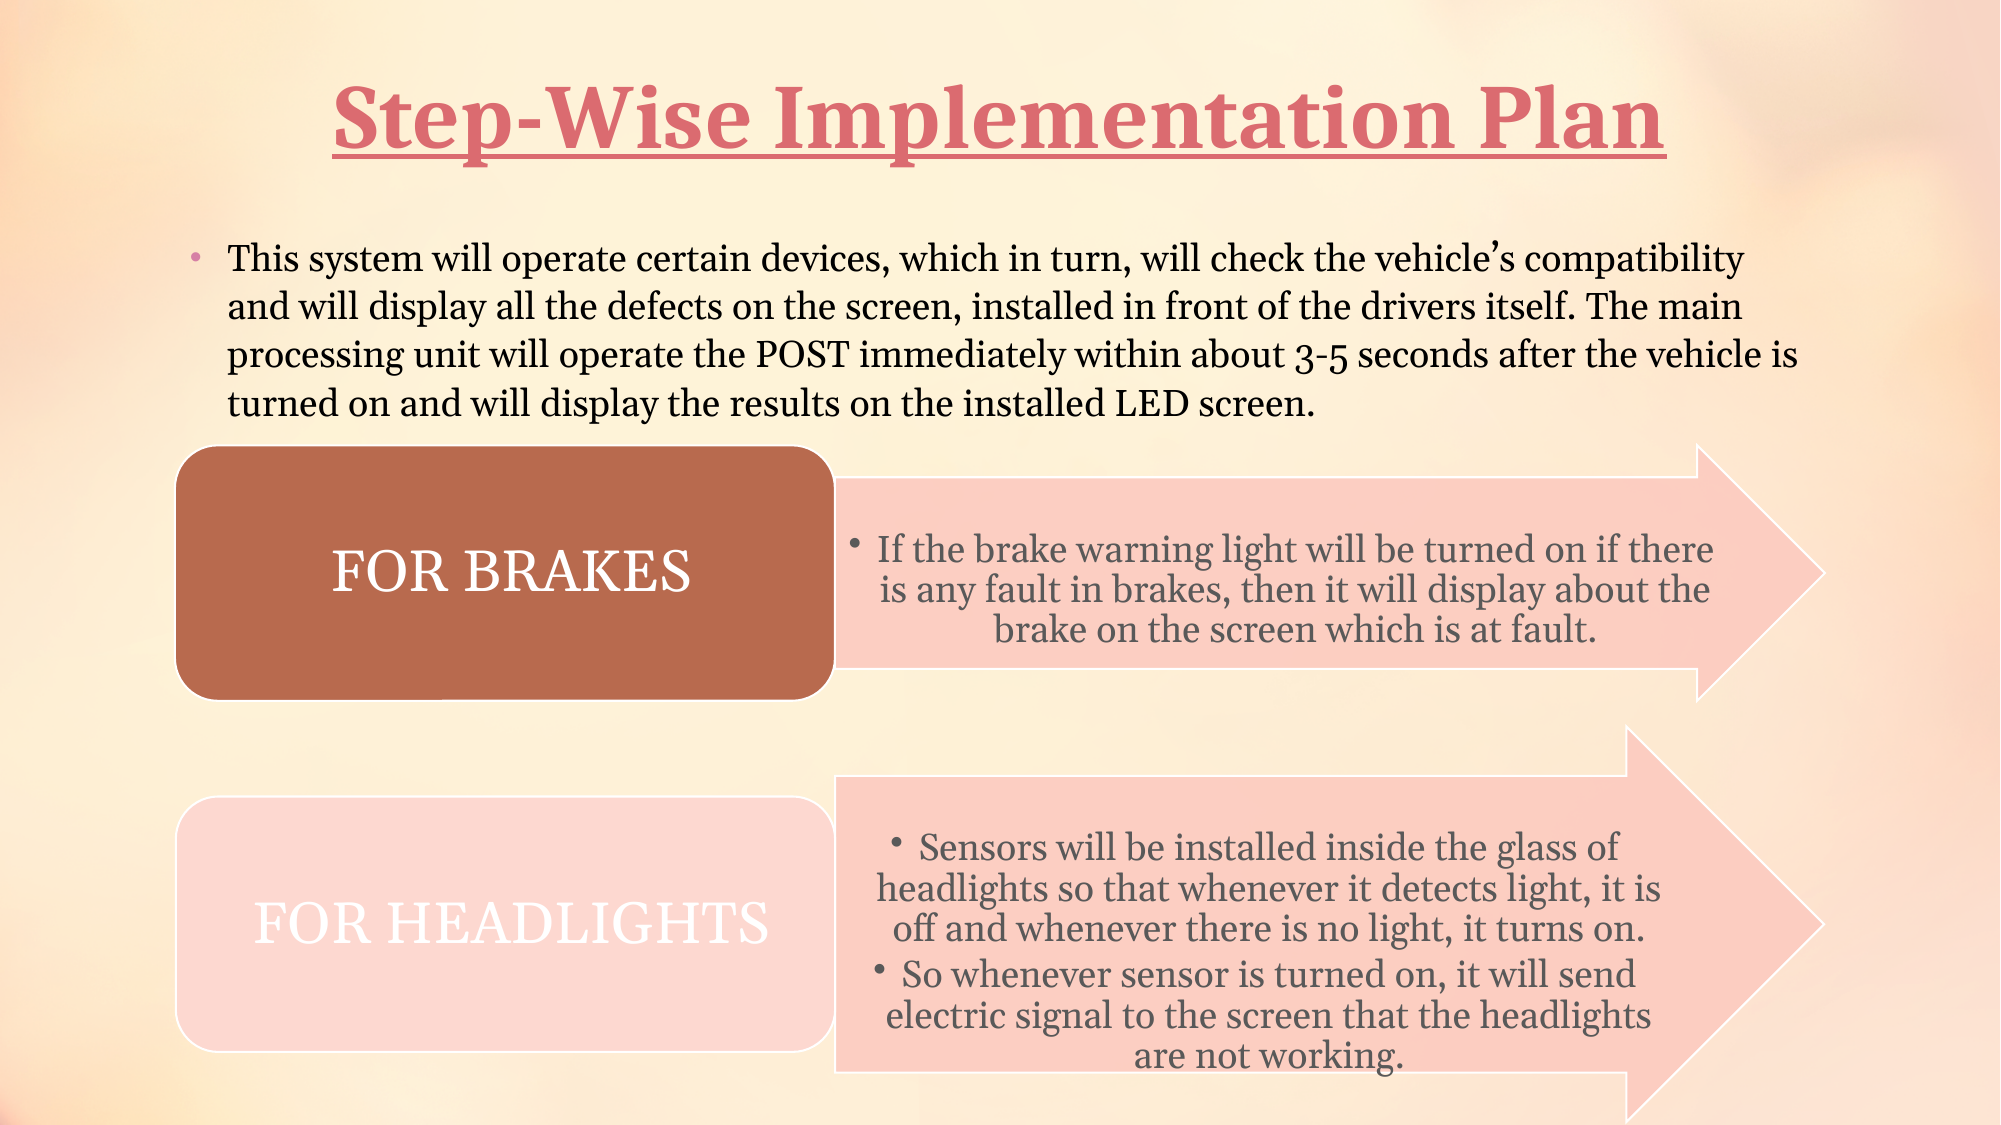

# Step-Wise Implementation Plan
This system will operate certain devices, which in turn, will check the vehicle’s compatibility and will display all the defects on the screen, installed in front of the drivers itself. The main processing unit will operate the POST immediately within about 3-5 seconds after the vehicle is turned on and will display the results on the installed LED screen.

If the brake warning light will be turned on if there is any fault in brakes, then it will display about the brake on the screen which is at fault.
FOR BRAKES

Sensors will be installed inside the glass of headlights so that whenever it detects light, it is off and whenever there is no light, it turns on.
So whenever sensor is turned on, it will send electric signal to the screen that the headlights are not working.
FOR HEADLIGHTS